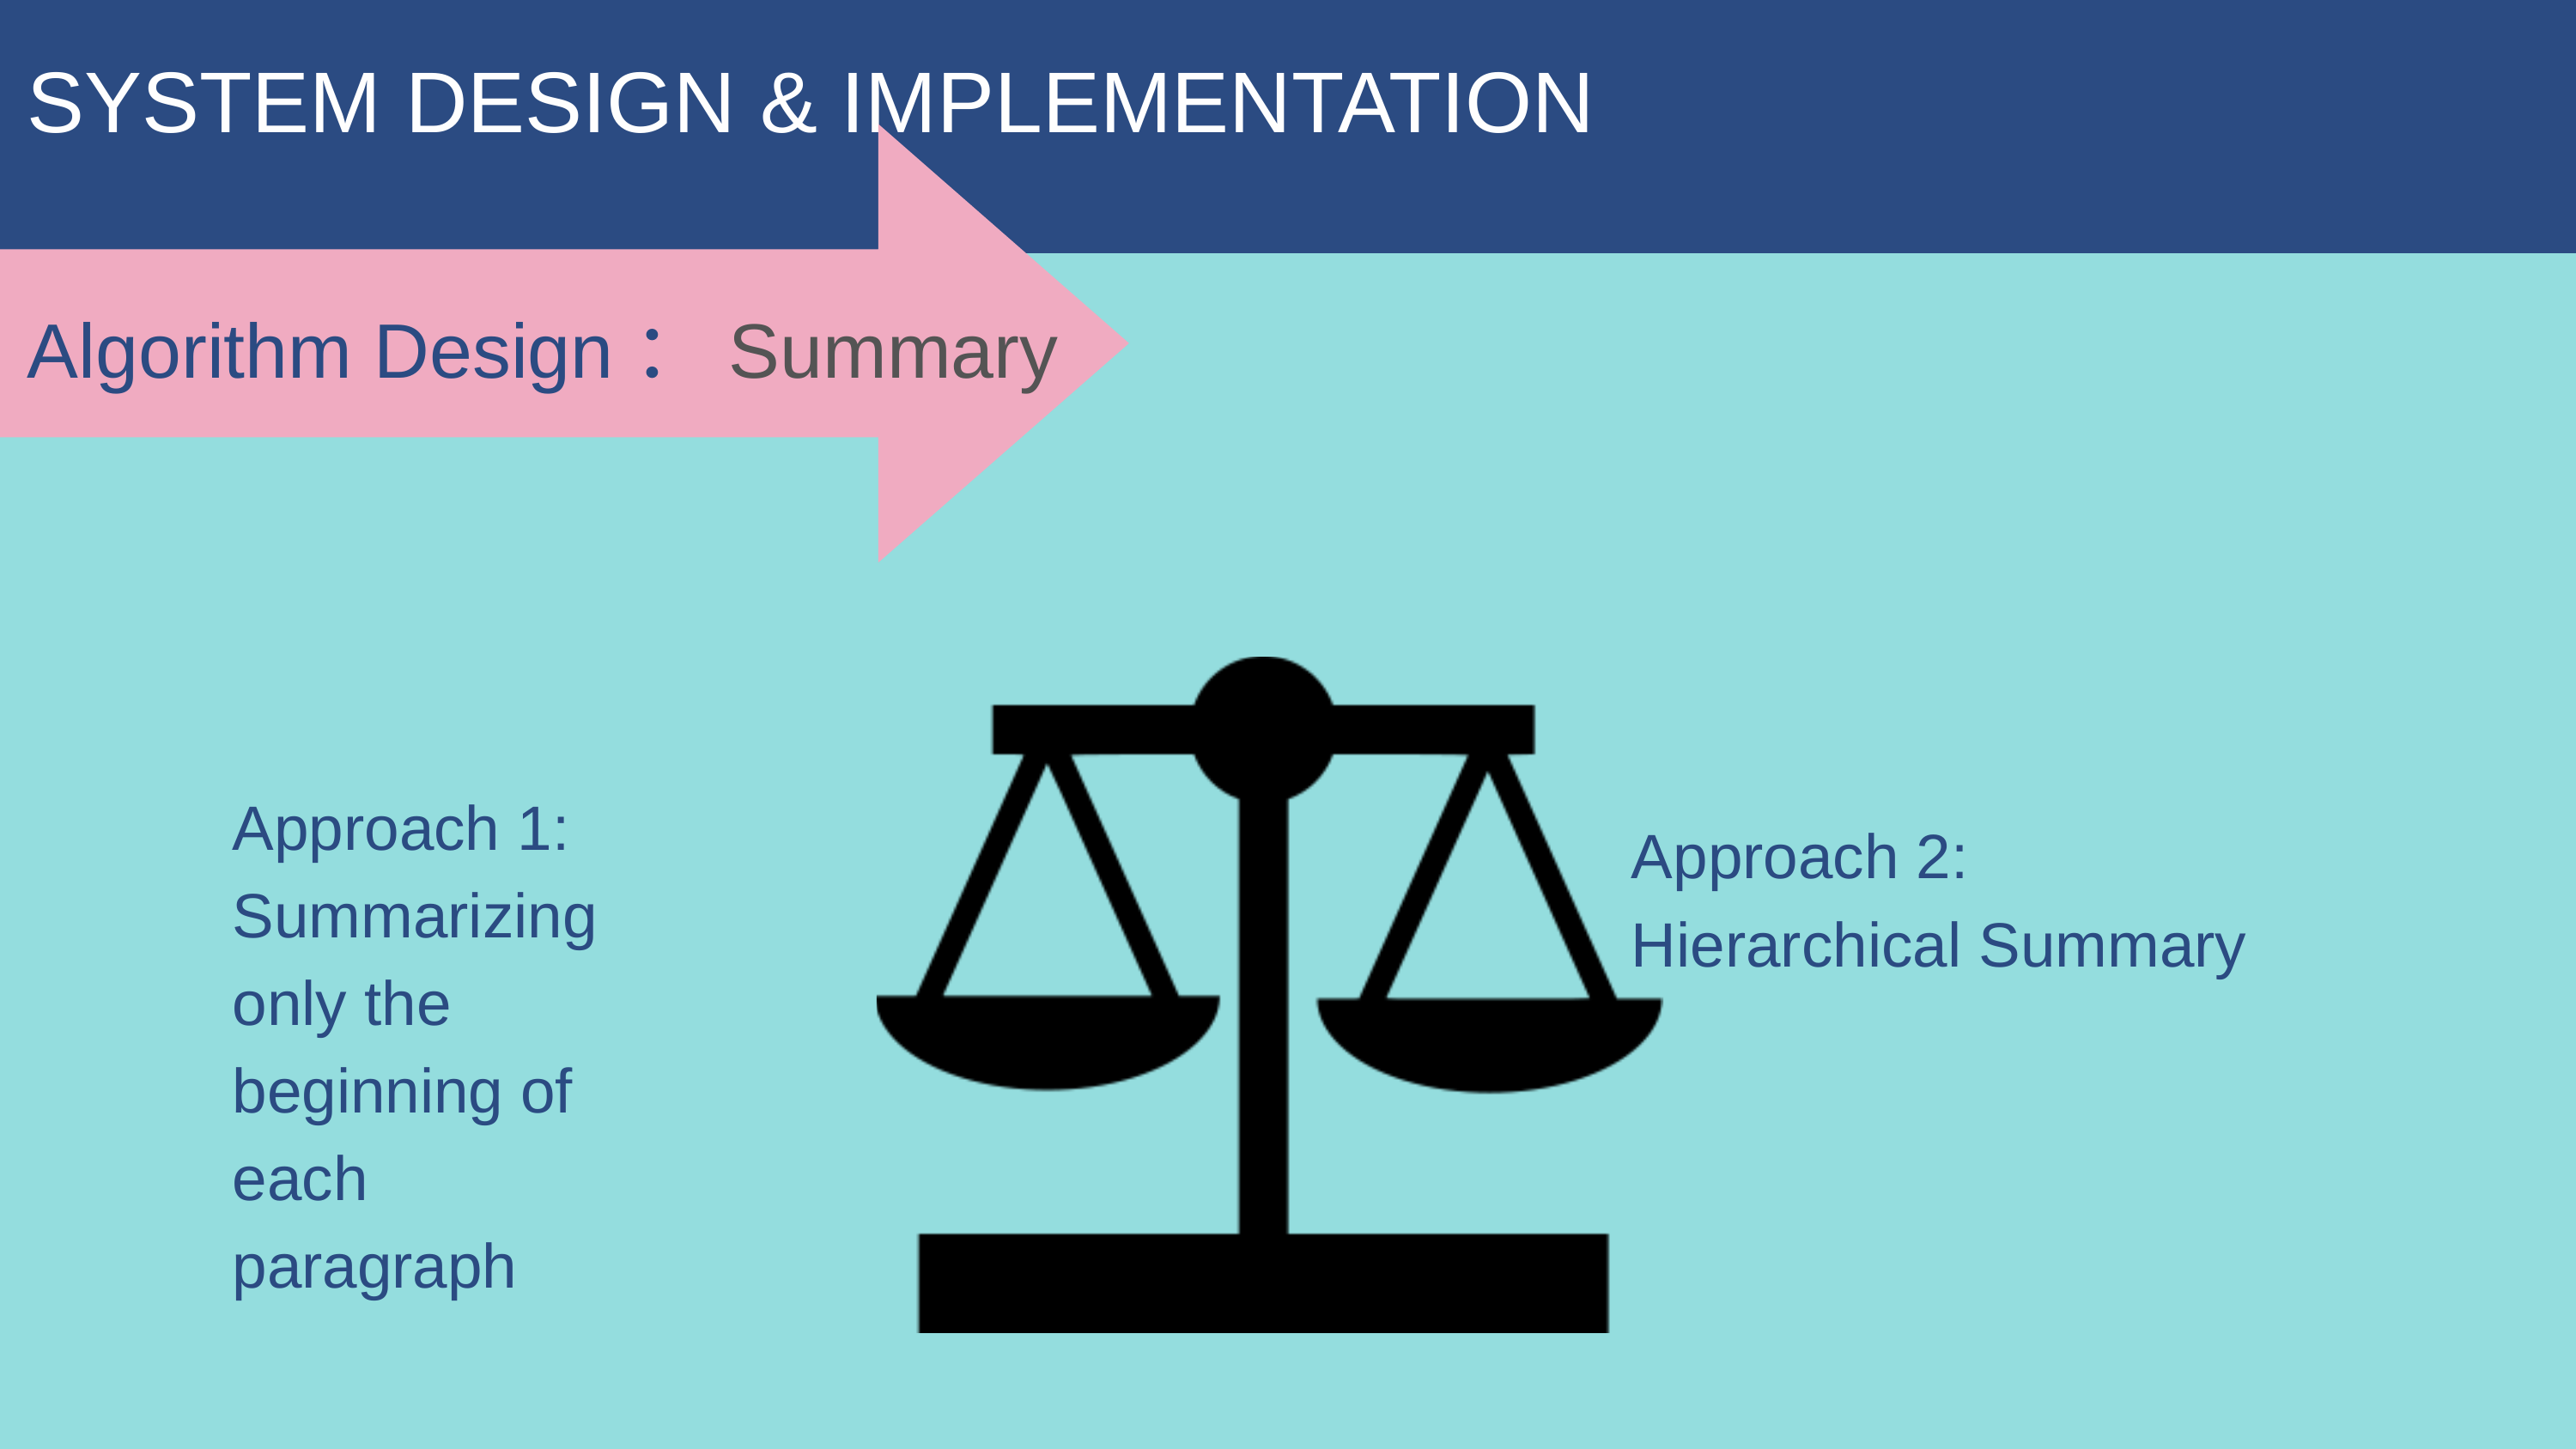

SYSTEM DESIGN & IMPLEMENTATION

Algorithm Design：Summary

| Approach 1: Summarizing only the beginning of each paragraph |
| --- |
| Approach 2: Hierarchical Summary |
| --- |